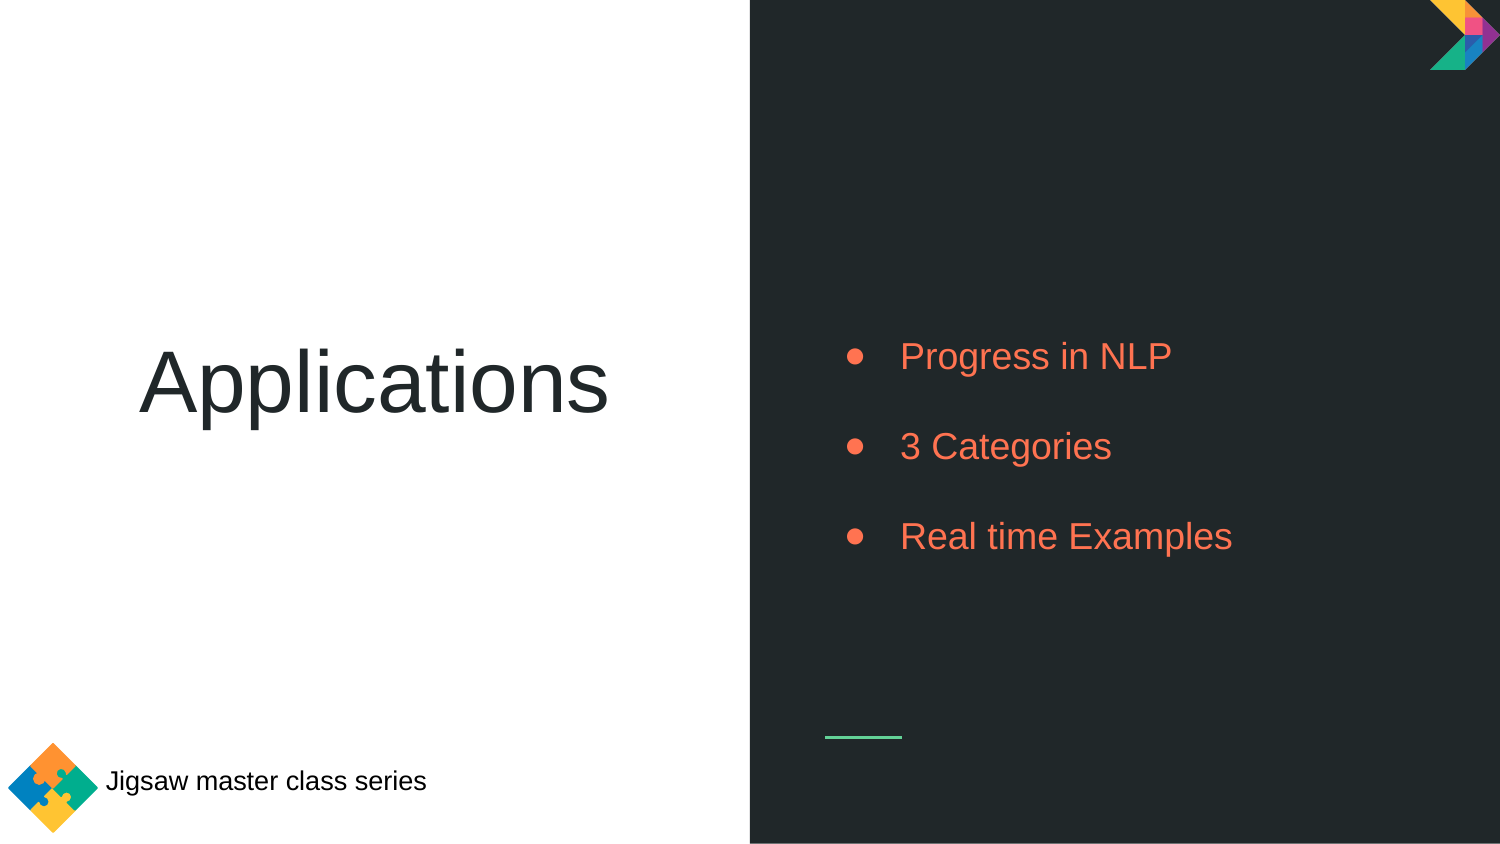

Progress in NLP
3 Categories
Real time Examples
# Applications